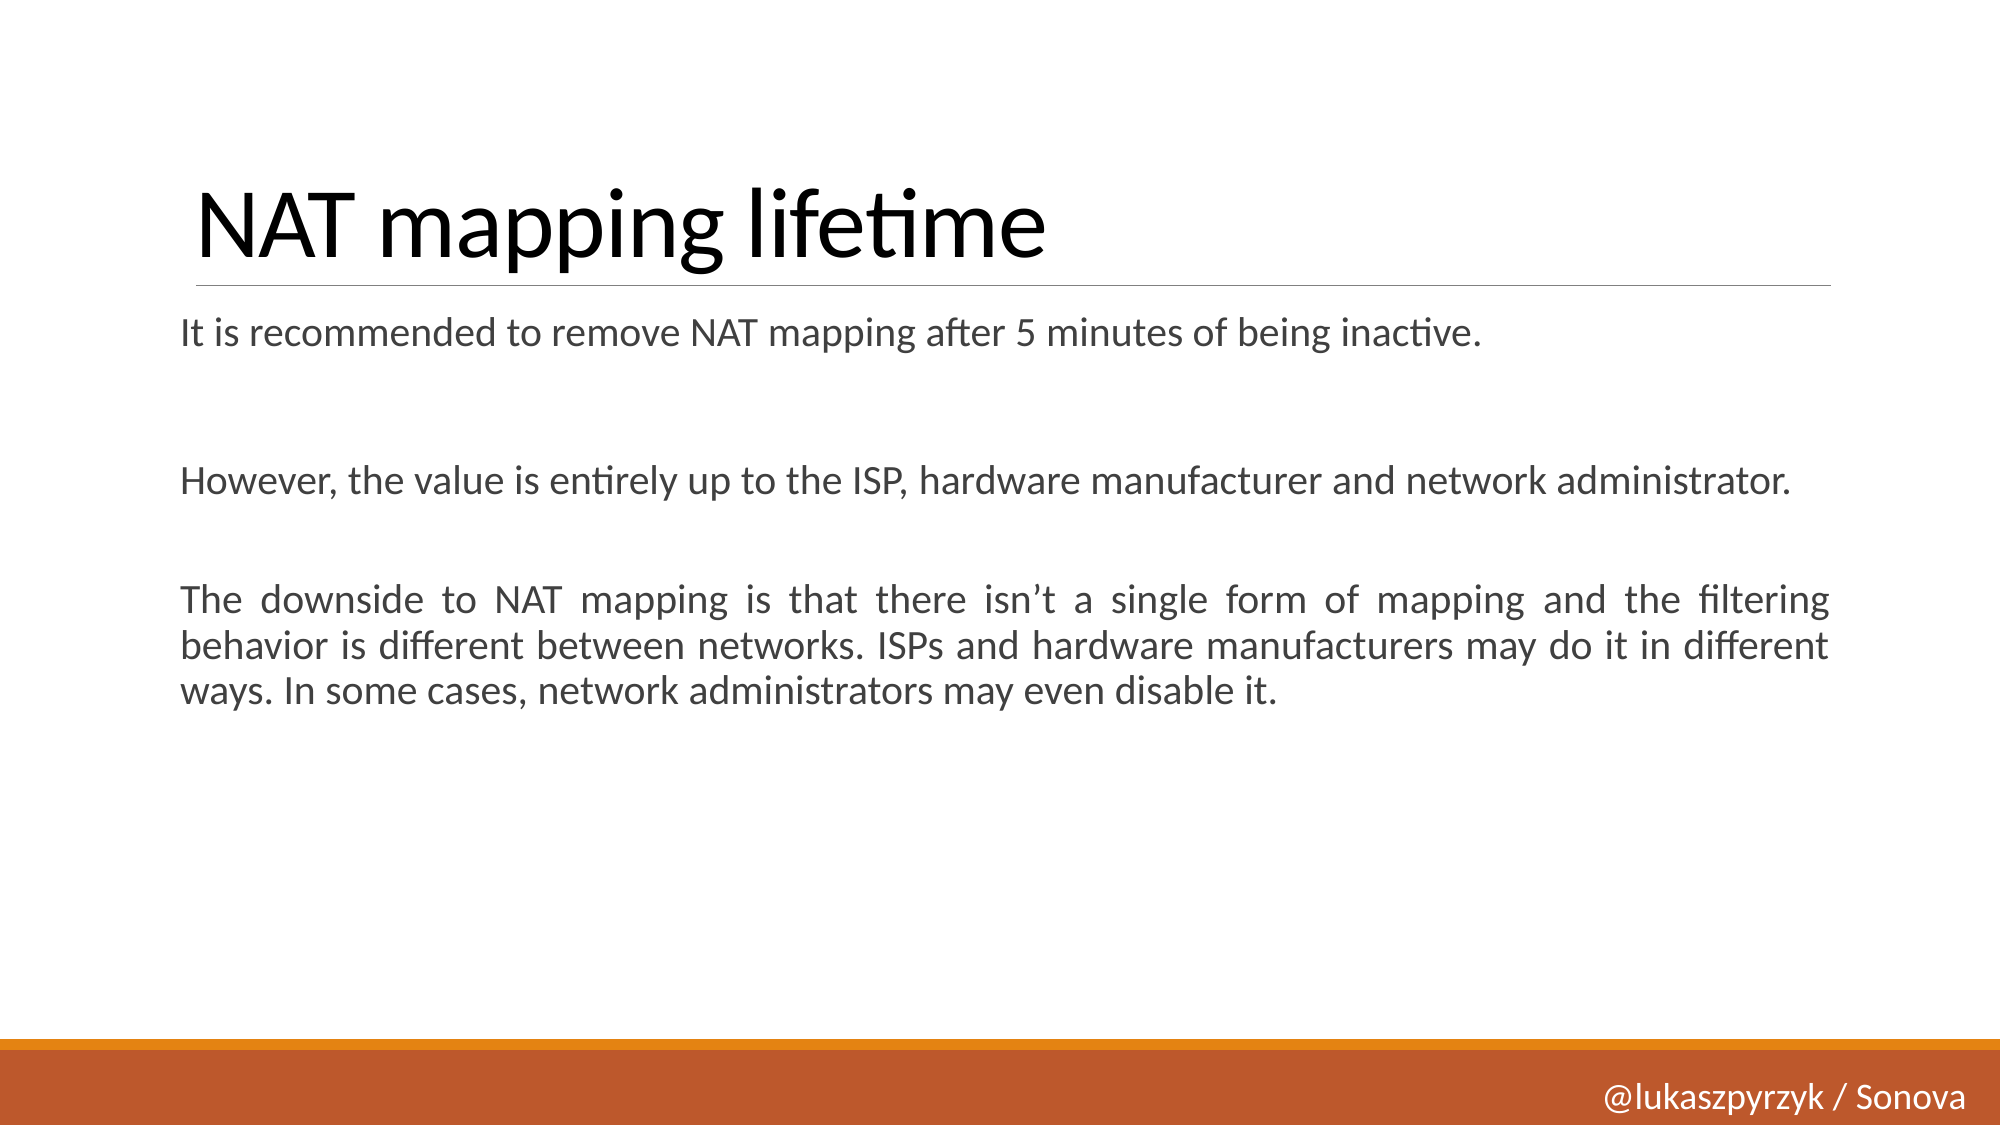

# NAT mapping lifetime
It is recommended to remove NAT mapping after 5 minutes of being inactive.

However, the value is entirely up to the ISP, hardware manufacturer and network administrator.
The downside to NAT mapping is that there isn’t a single form of mapping and the filtering behavior is different between networks. ISPs and hardware manufacturers may do it in different ways. In some cases, network administrators may even disable it.

@lukaszpyrzyk / Sonova